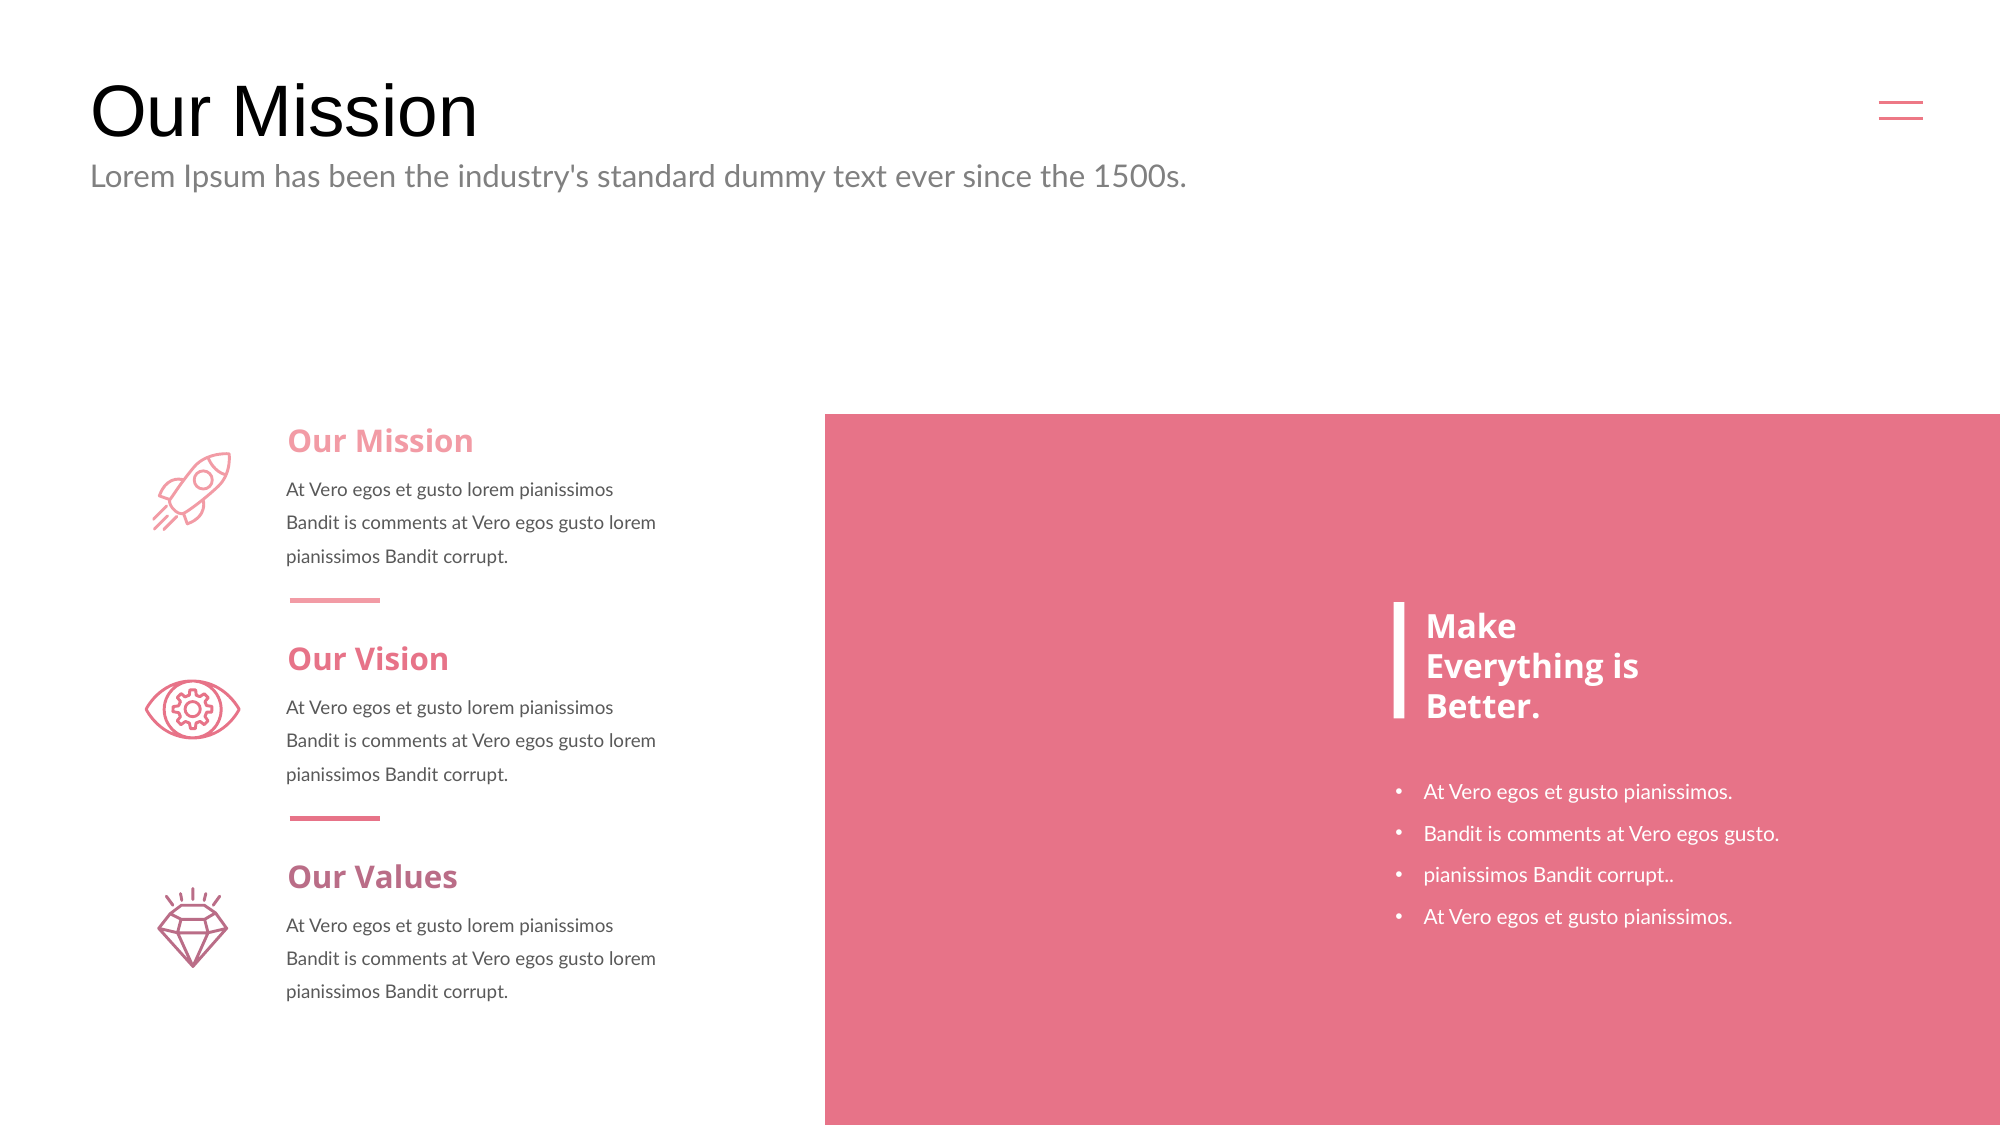

# Our Mission
Lorem Ipsum has been the industry's standard dummy text ever since the 1500s.

Our Mission

At Vero egos et gusto lorem pianissimos
Bandit is comments at Vero egos gusto lorem pianissimos Bandit corrupt.
Make
Everything is
Better.

Our Vision
At Vero egos et gusto lorem pianissimos
Bandit is comments at Vero egos gusto lorem pianissimos Bandit corrupt.

At Vero egos et gusto pianissimos.
Bandit is comments at Vero egos gusto.
pianissimos Bandit corrupt..
At Vero egos et gusto pianissimos.
Our Values

At Vero egos et gusto lorem pianissimos
Bandit is comments at Vero egos gusto lorem pianissimos Bandit corrupt.